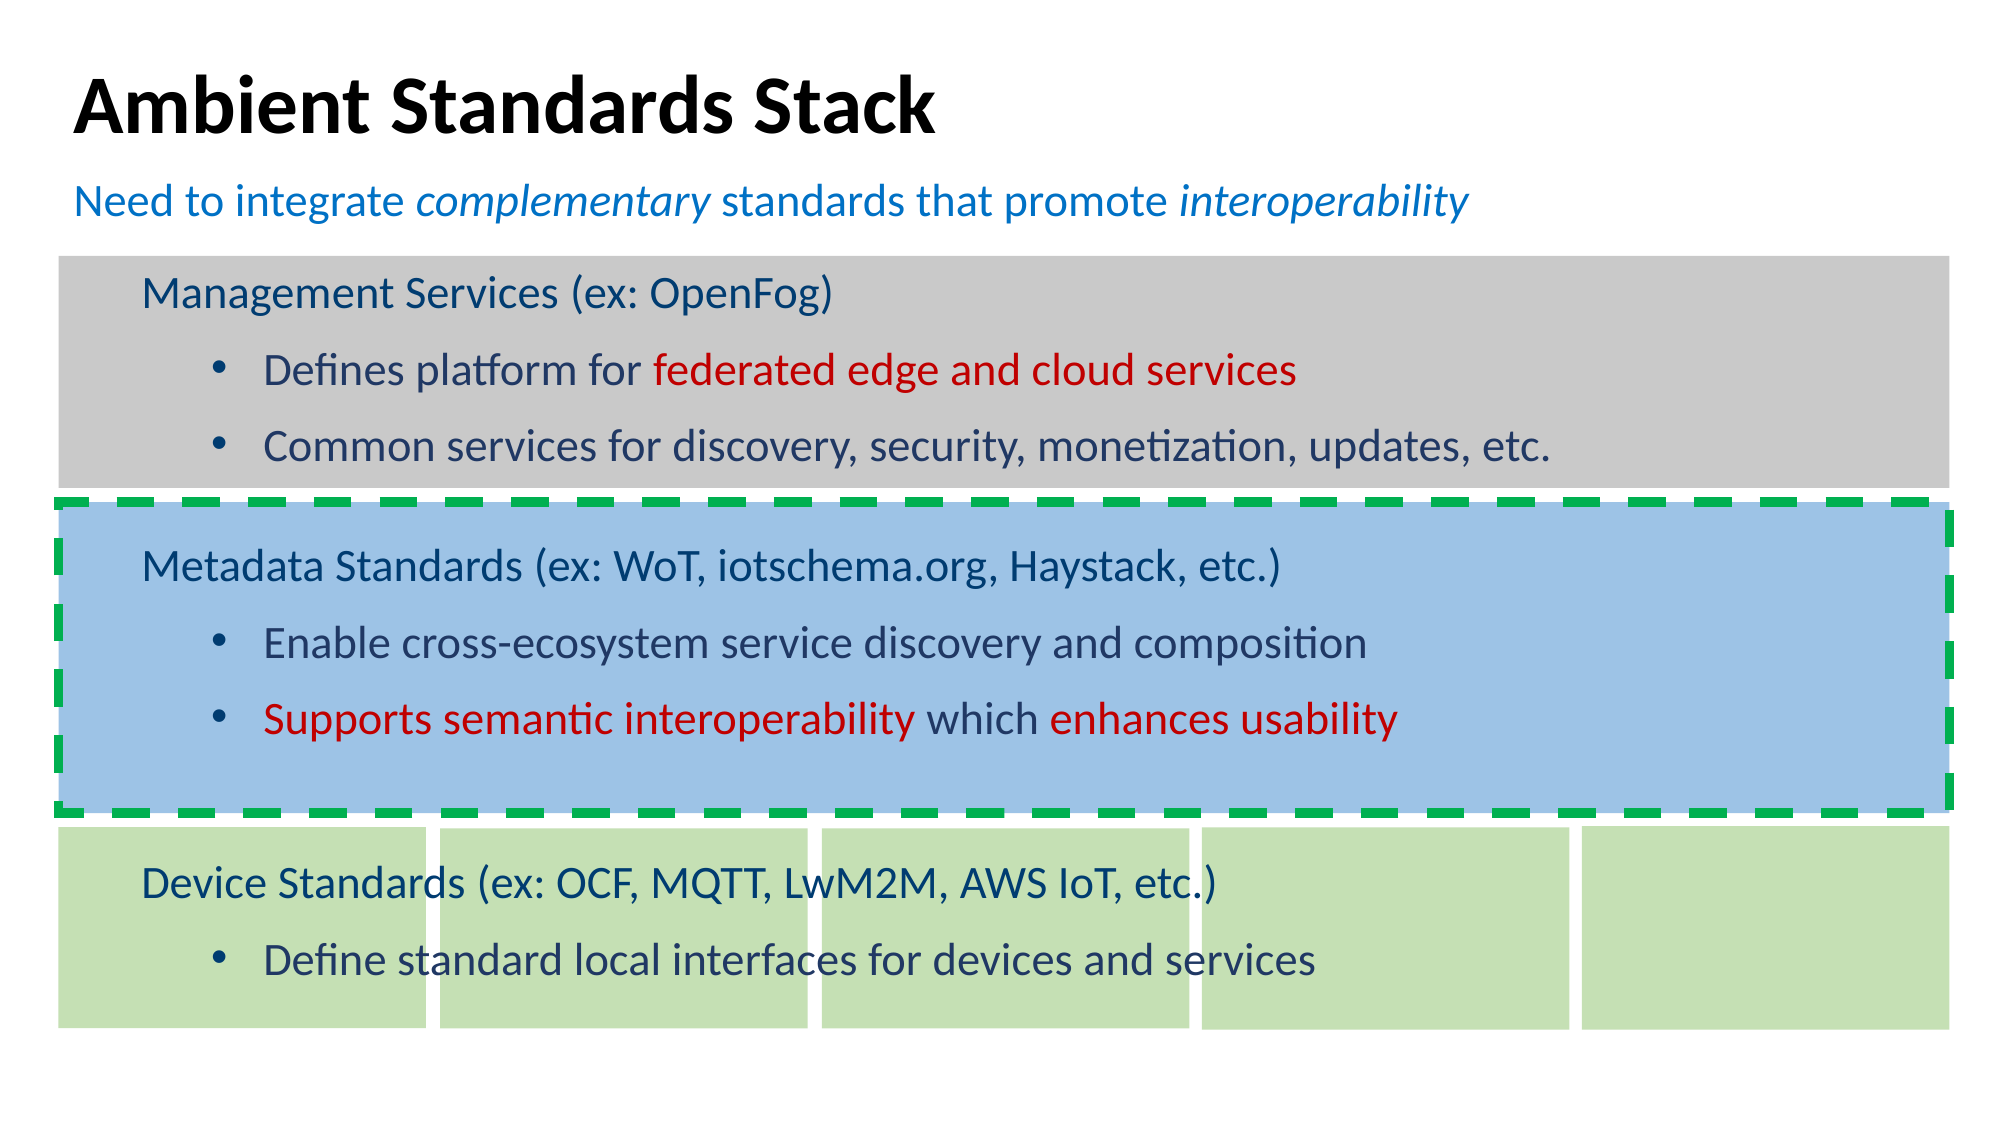

# Ambient Standards Stack
Need to integrate complementary standards that promote interoperability
Management Services (ex: OpenFog)
Defines platform for federated edge and cloud services
Common services for discovery, security, monetization, updates, etc.
Metadata Standards (ex: WoT, iotschema.org, Haystack, etc.)
Enable cross-ecosystem service discovery and composition
Supports semantic interoperability which enhances usability

Device Standards (ex: OCF, MQTT, LwM2M, AWS IoT, etc.)
Define standard local interfaces for devices and services